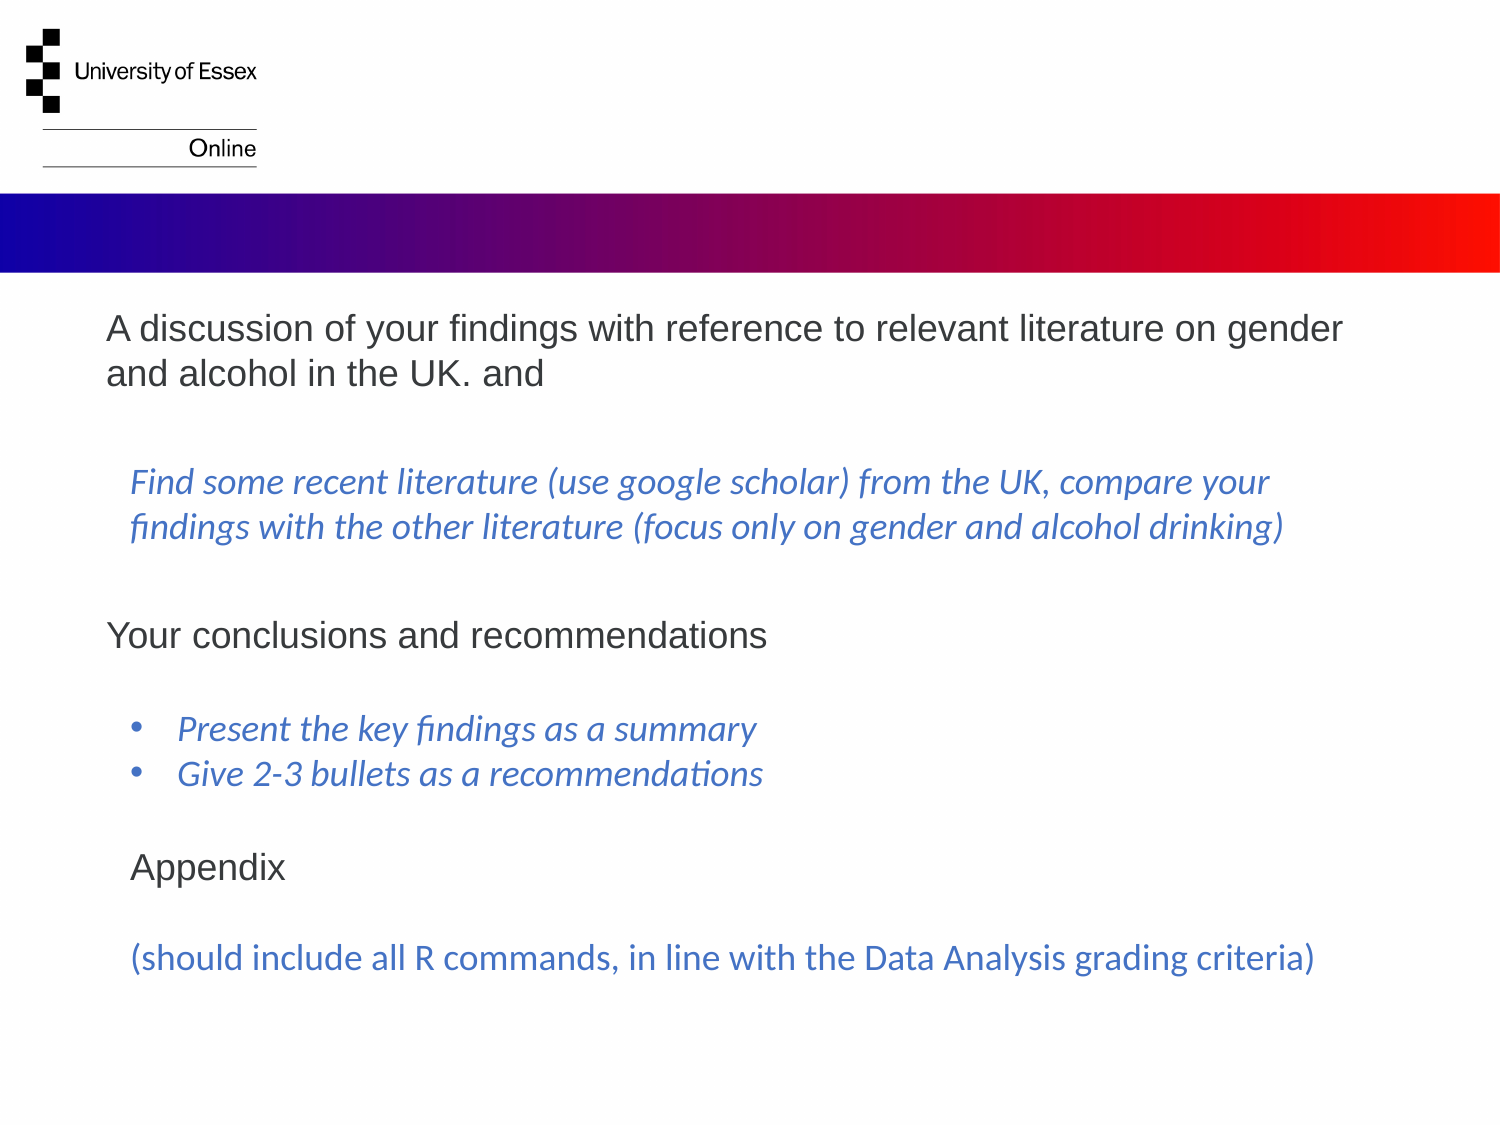

A discussion of your findings with reference to relevant literature on gender and alcohol in the UK. and
Find some recent literature (use google scholar) from the UK, compare your findings with the other literature (focus only on gender and alcohol drinking)
Your conclusions and recommendations
Present the key findings as a summary
Give 2-3 bullets as a recommendations
Appendix

(should include all R commands, in line with the Data Analysis grading criteria)